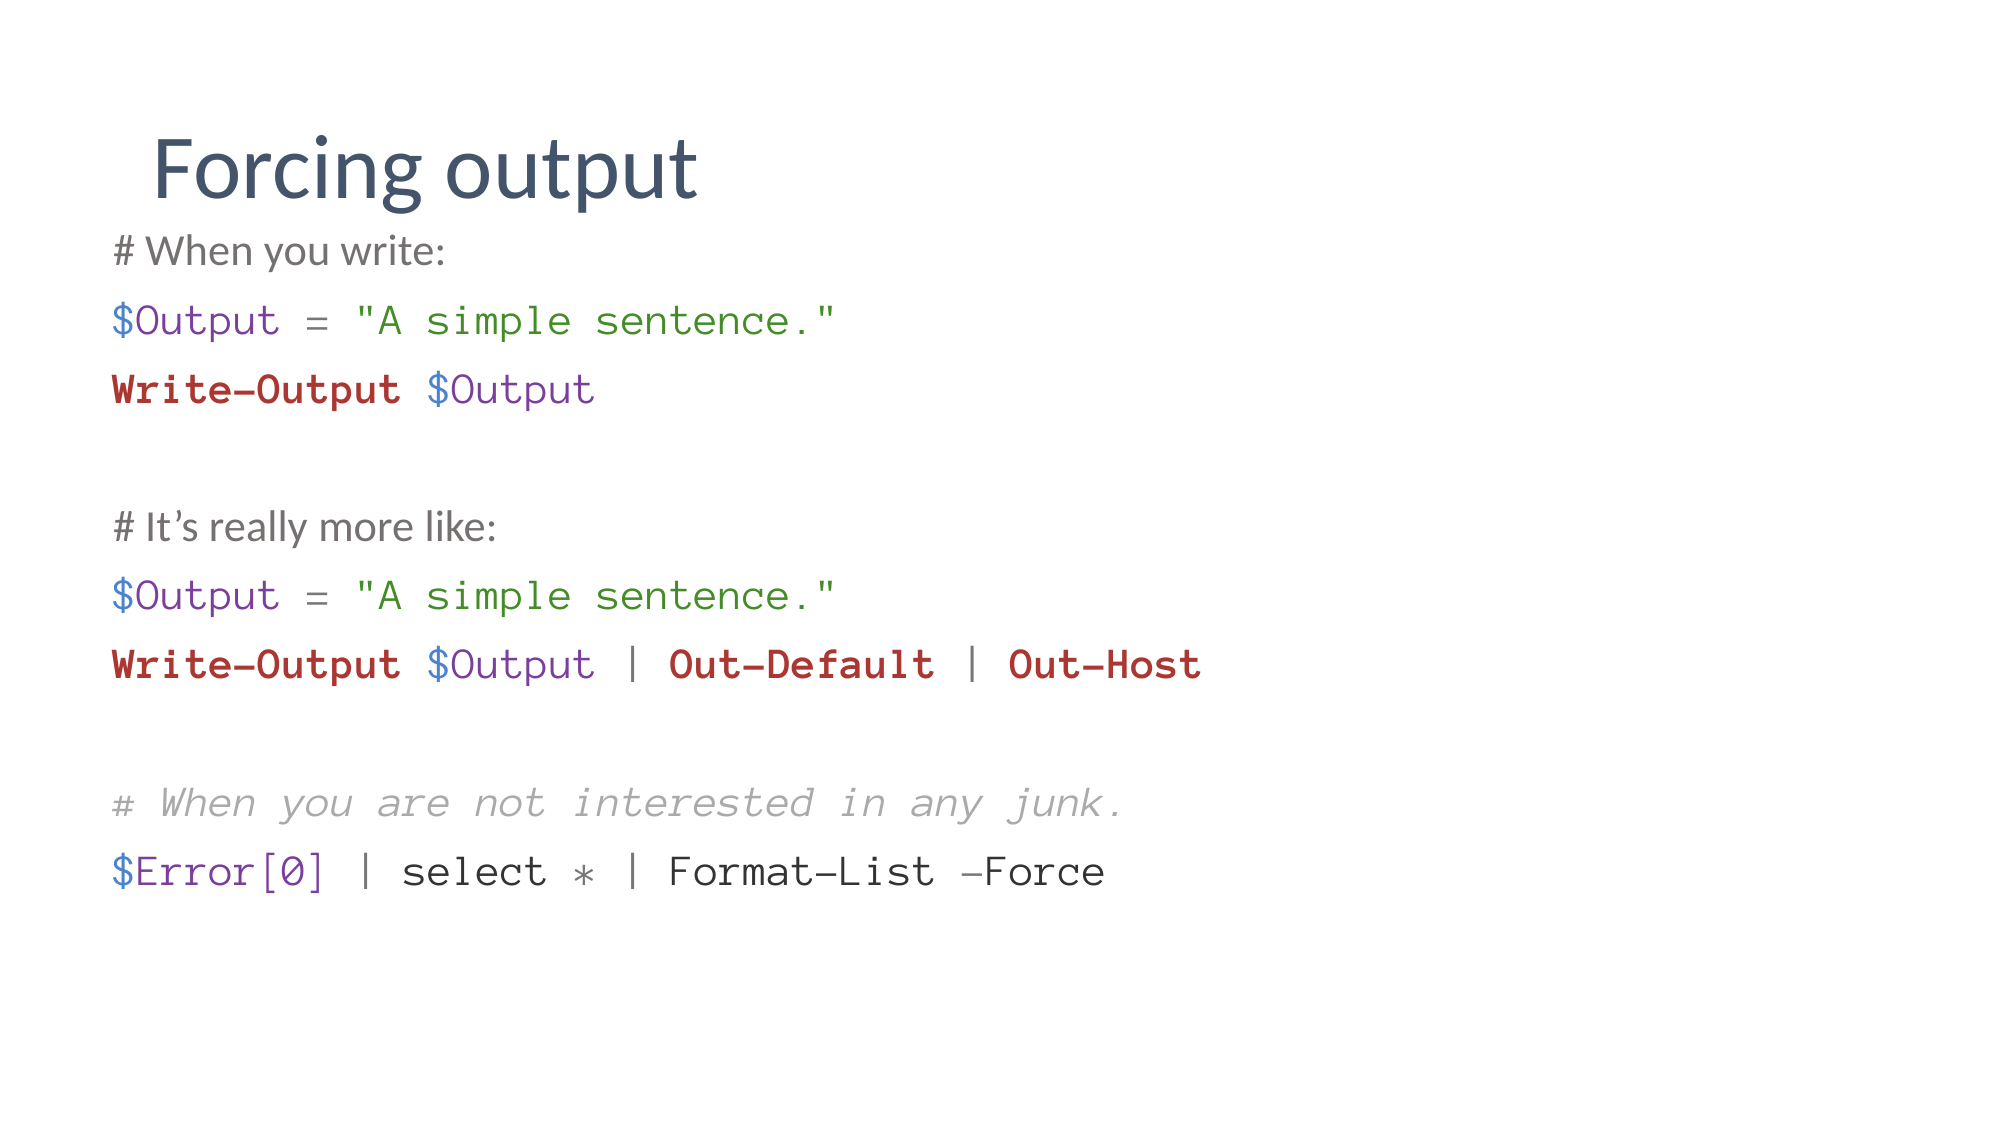

# Forcing output
# When you write:
$Output = "A simple sentence."
Write-Output $Output

# It’s really more like:
$Output = "A simple sentence."
Write-Output $Output | Out-Default | Out-Host

# When you are not interested in any junk.
$Error[0] | select * | Format-List -Force